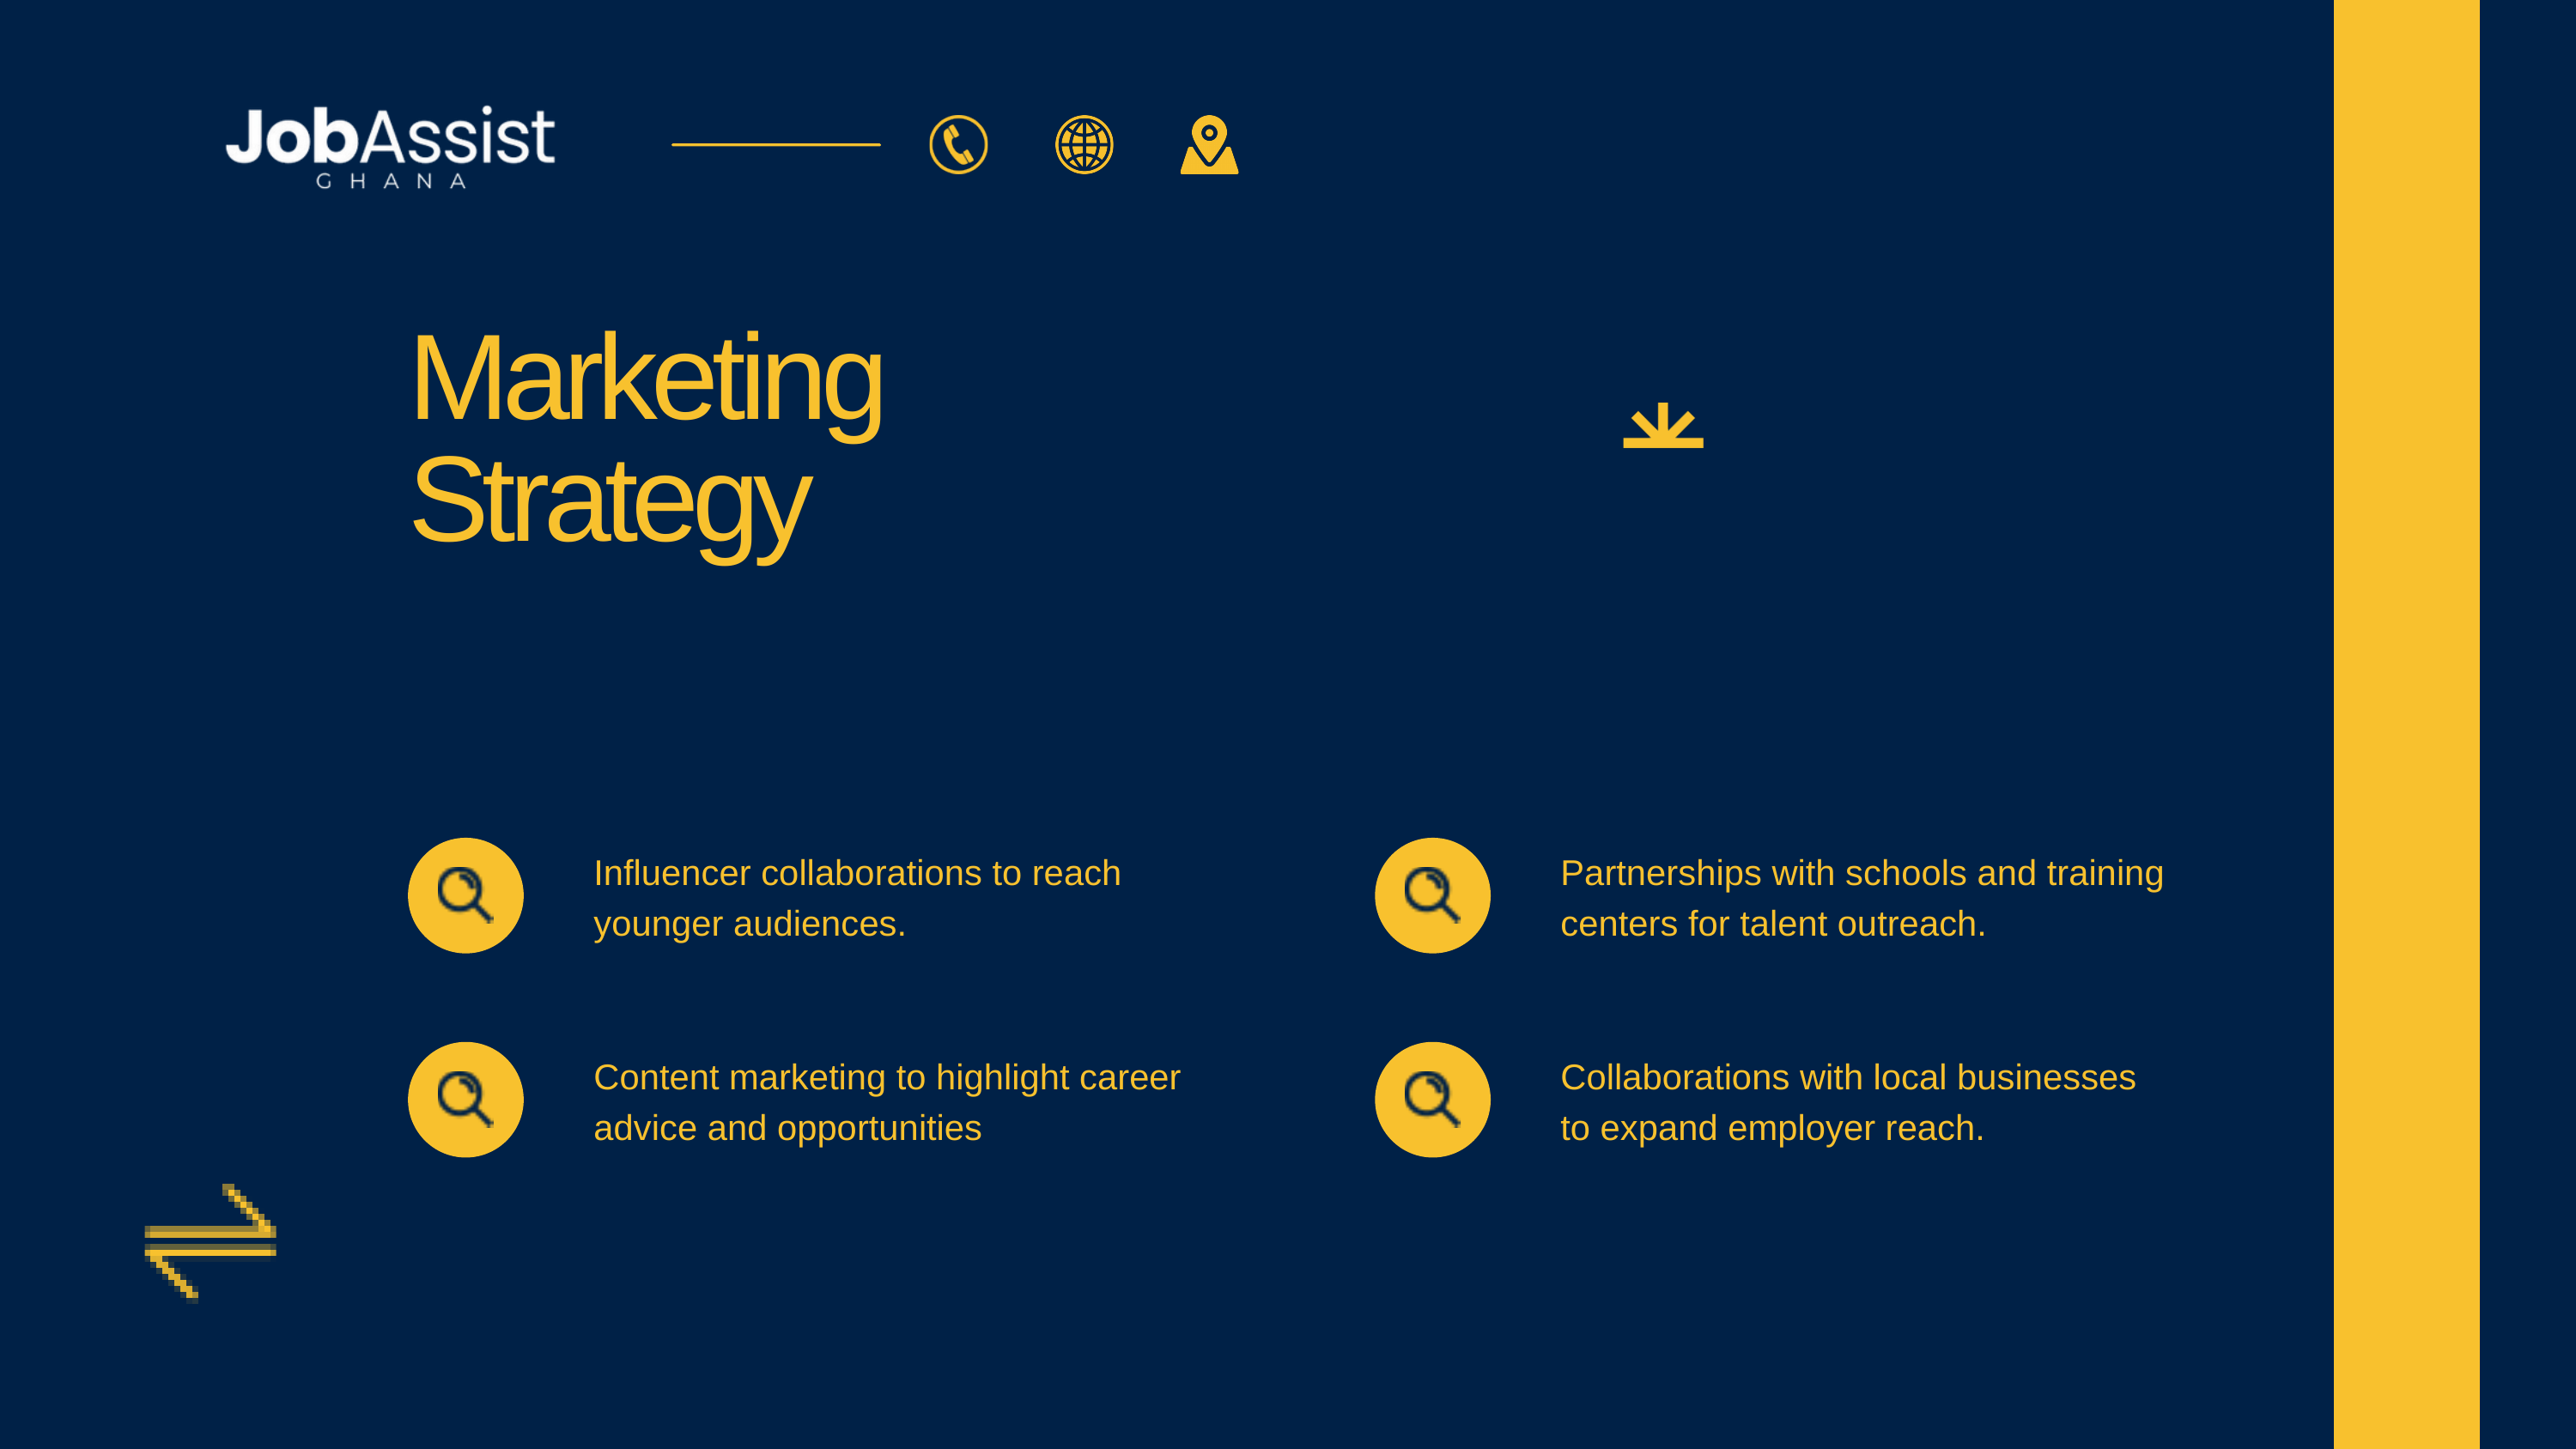

Marketing Strategy

Influencer collaborations to reach younger audiences.
Partnerships with schools and training centers for talent outreach.

Content marketing to highlight career advice and opportunities
Collaborations with local businesses to expand employer reach.